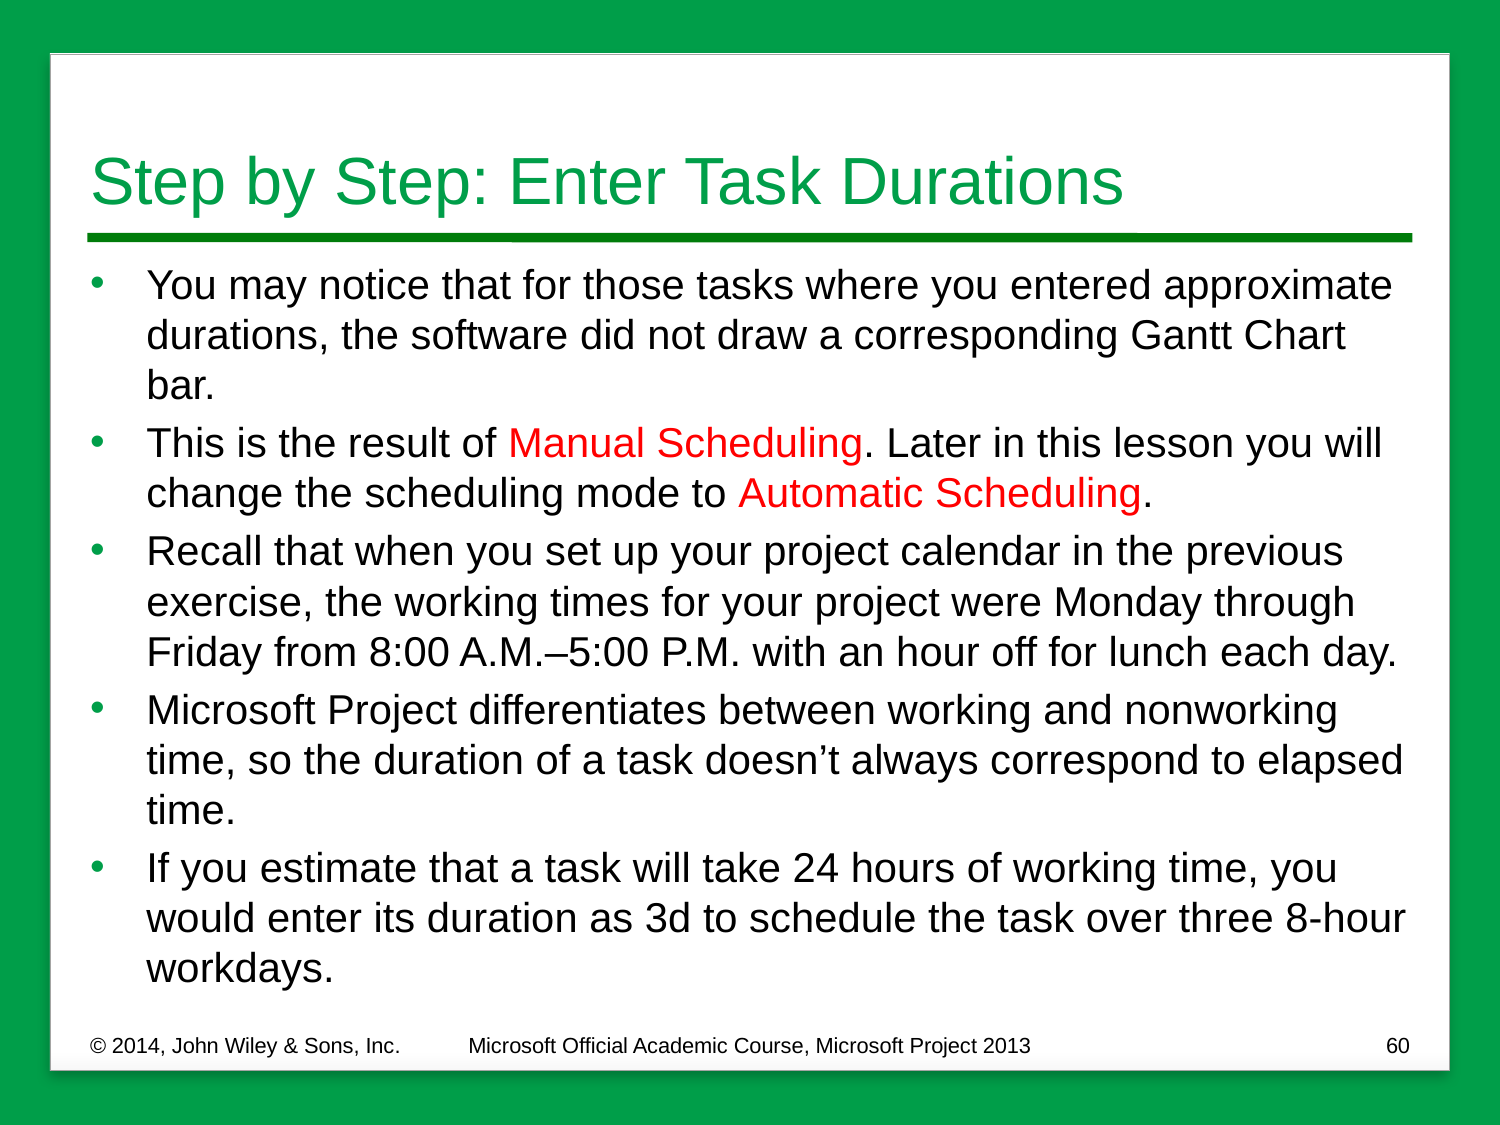

# Step by Step: Enter Task Durations
You may notice that for those tasks where you entered approximate durations, the software did not draw a corresponding Gantt Chart bar.
This is the result of Manual Scheduling. Later in this lesson you will change the scheduling mode to Automatic Scheduling.
Recall that when you set up your project calendar in the previous exercise, the working times for your project were Monday through Friday from 8:00 A.M.–5:00 P.M. with an hour off for lunch each day.
Microsoft Project differentiates between working and nonworking time, so the duration of a task doesn’t always correspond to elapsed time.
If you estimate that a task will take 24 hours of working time, you would enter its duration as 3d to schedule the task over three 8-hour workdays.
© 2014, John Wiley & Sons, Inc.
Microsoft Official Academic Course, Microsoft Project 2013
60